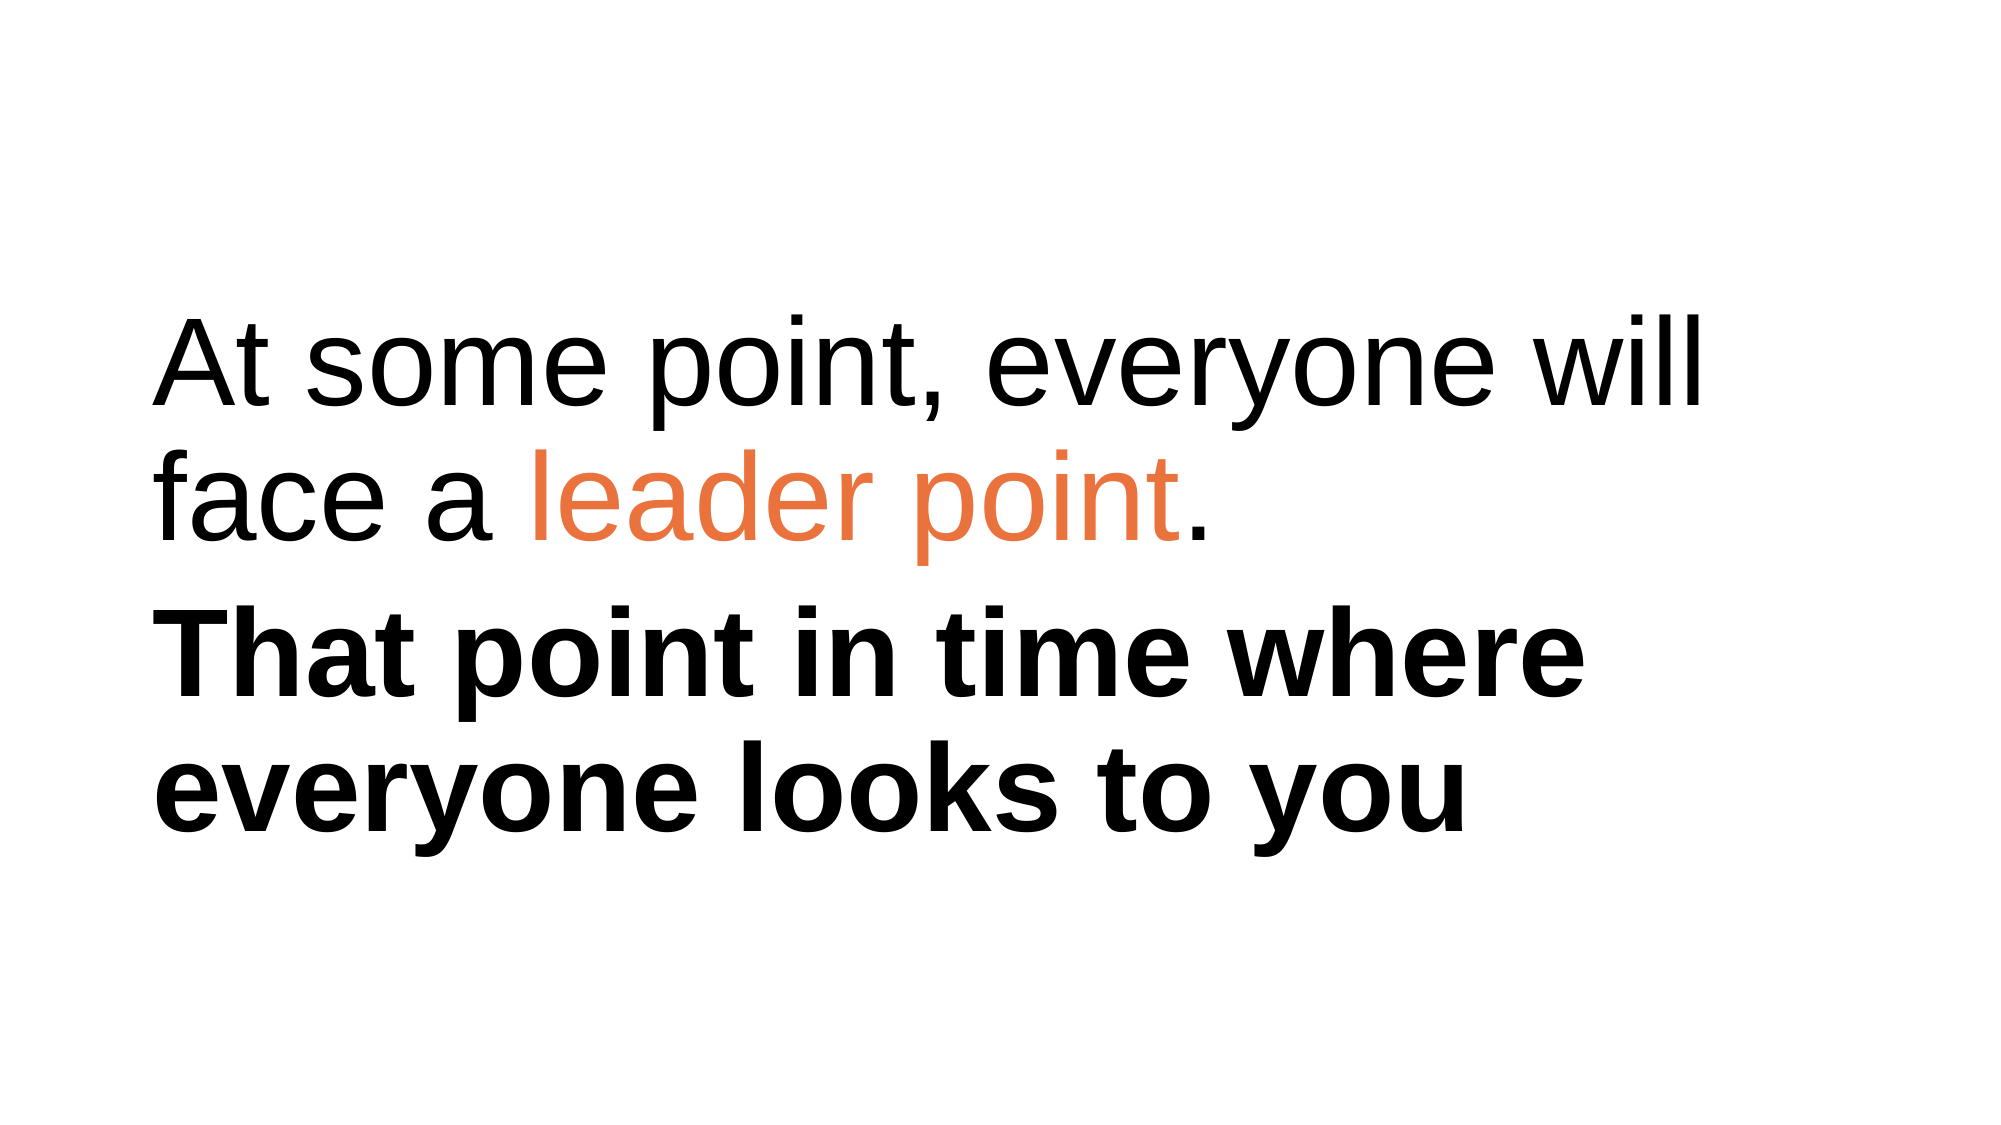

At some point, everyone will face a leader point.
That point in time where everyone looks to you